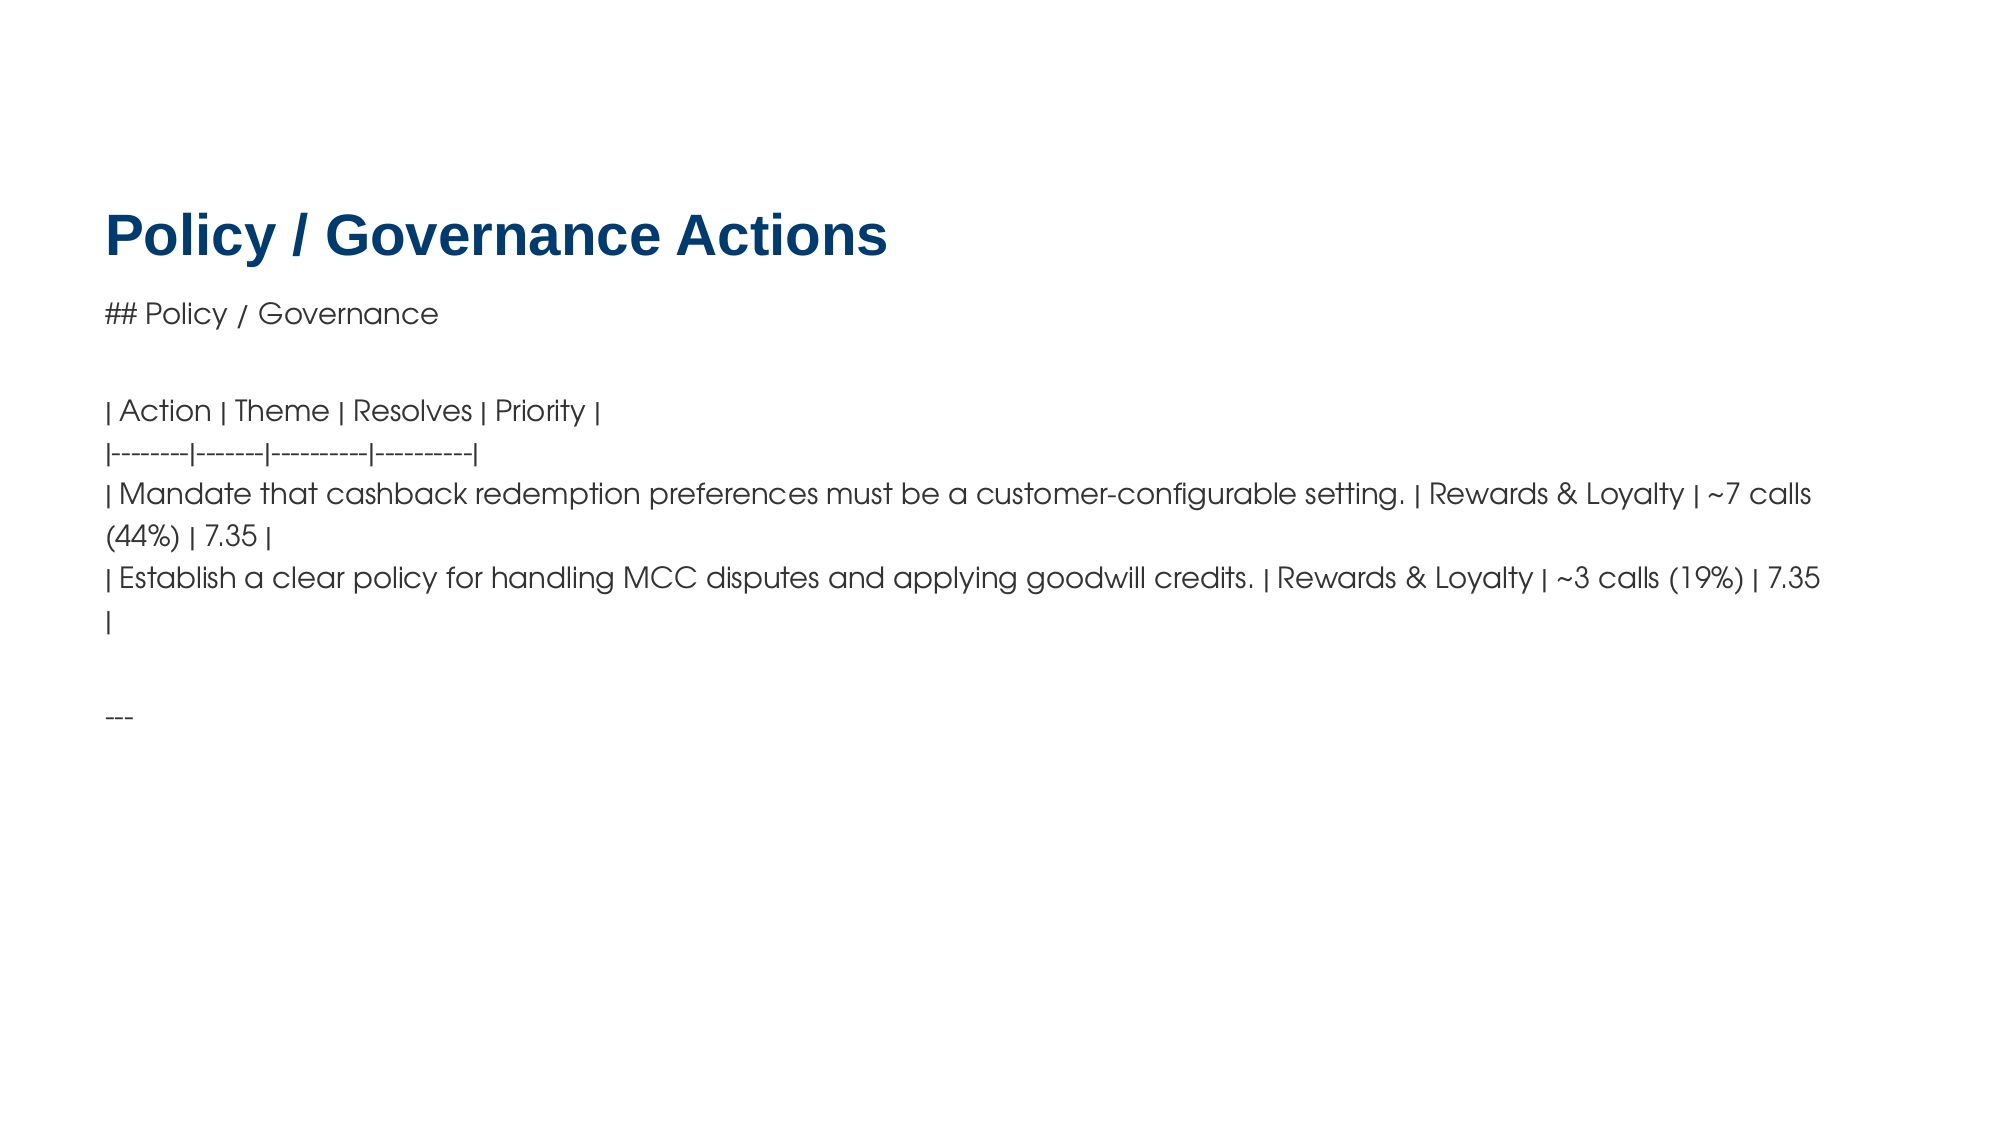

# Policy / Governance Actions
## Policy / Governance | Action | Theme | Resolves | Priority | |--------|-------|----------|----------| | Mandate that cashback redemption preferences must be a customer-configurable setting. | Rewards & Loyalty | ~7 calls (44%) | 7.35 | | Establish a clear policy for handling MCC disputes and applying goodwill credits. | Rewards & Loyalty | ~3 calls (19%) | 7.35 | ---